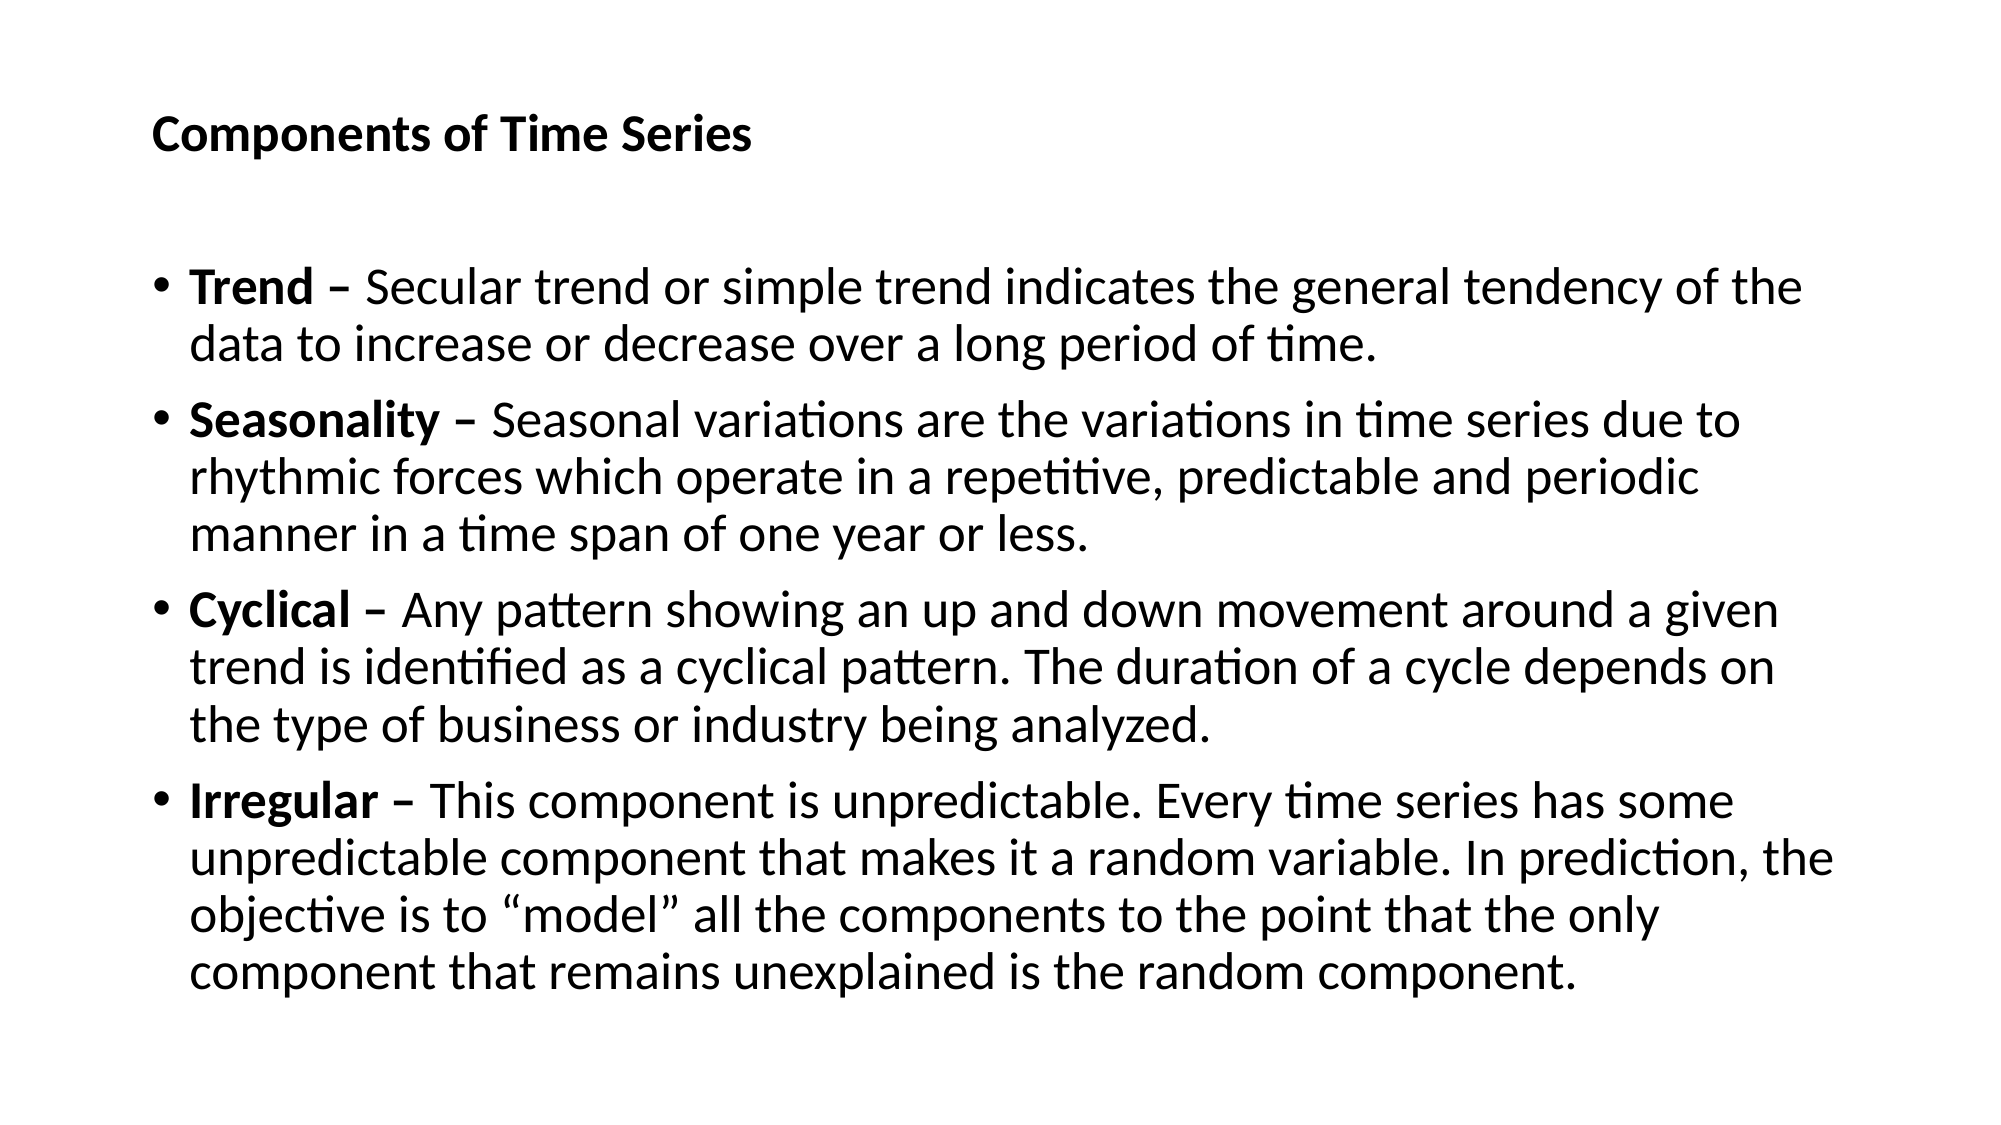

Components of Time Series

Trend – Secular trend or simple trend indicates the general tendency of the data to increase or decrease over a long period of time.
Seasonality – Seasonal variations are the variations in time series due to rhythmic forces which operate in a repetitive, predictable and periodic manner in a time span of one year or less.
Cyclical – Any pattern showing an up and down movement around a given trend is identified as a cyclical pattern. The duration of a cycle depends on the type of business or industry being analyzed.
Irregular – This component is unpredictable. Every time series has some unpredictable component that makes it a random variable. In prediction, the objective is to “model” all the components to the point that the only component that remains unexplained is the random component.